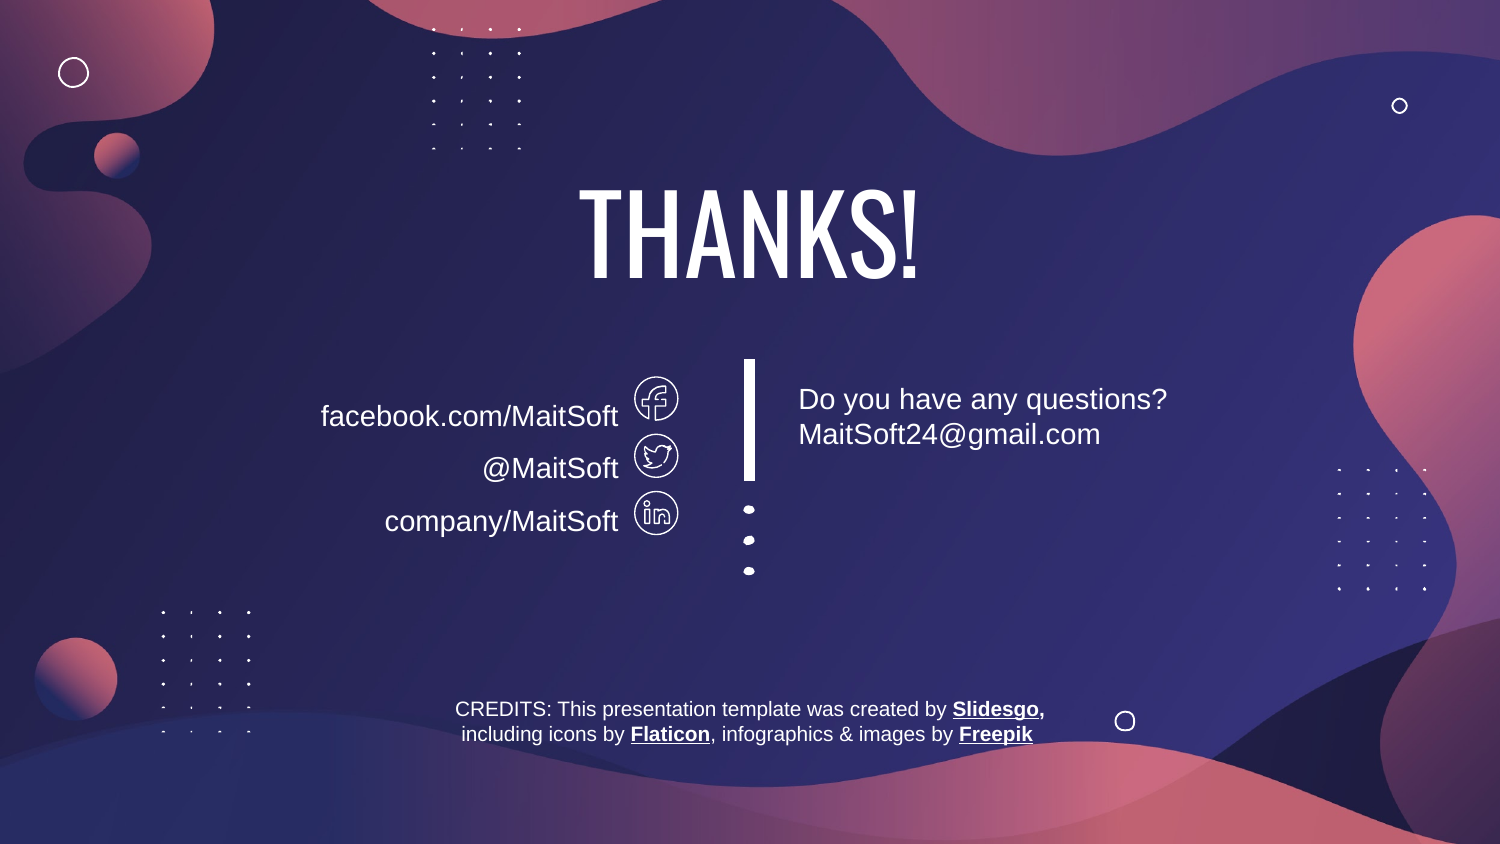

# THANKS!

facebook.com/MaitSoft
@MaitSoft
company/MaitSoft
Do you have any questions?
MaitSoft24@gmail.com